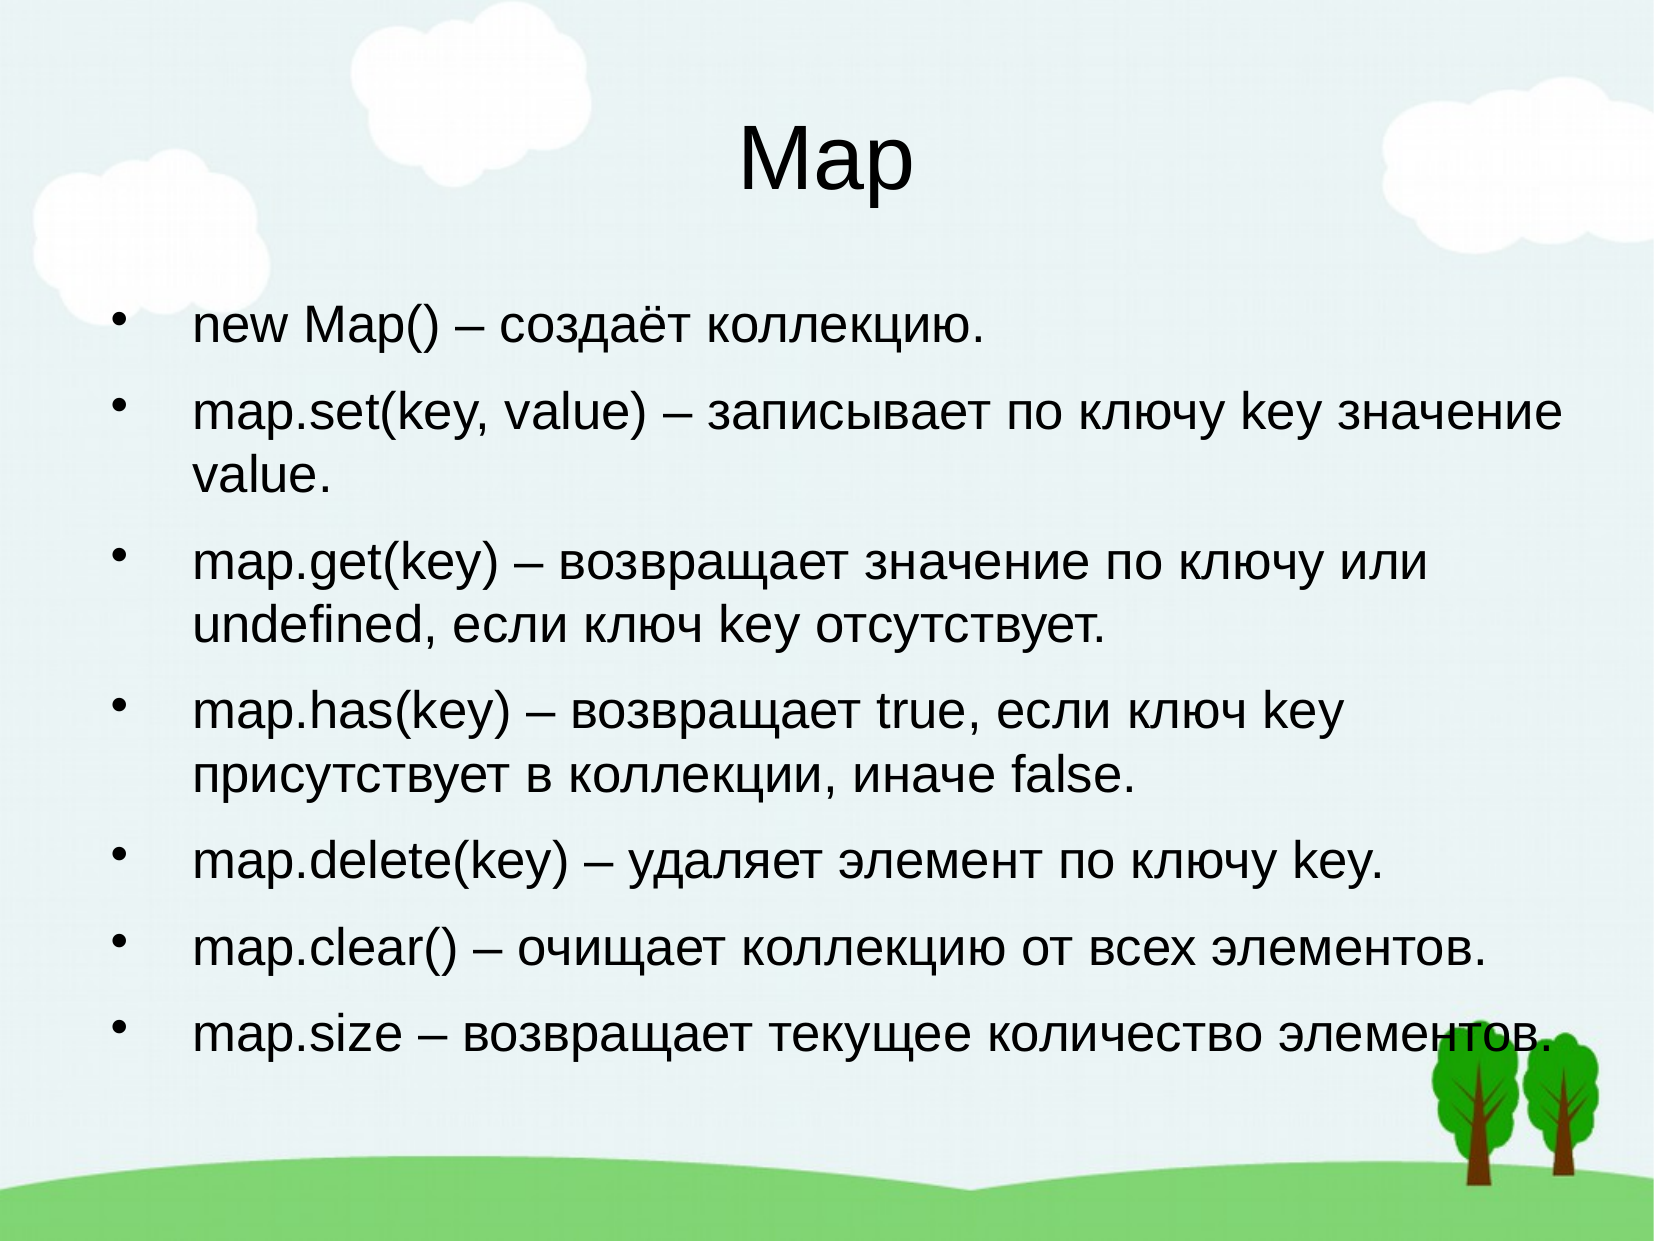

Map
new Map() – создаёт коллекцию.
map.set(key, value) – записывает по ключу key значение value.
map.get(key) – возвращает значение по ключу или undefined, если ключ key отсутствует.
map.has(key) – возвращает true, если ключ key присутствует в коллекции, иначе false.
map.delete(key) – удаляет элемент по ключу key.
map.clear() – очищает коллекцию от всех элементов.
map.size – возвращает текущее количество элементов.